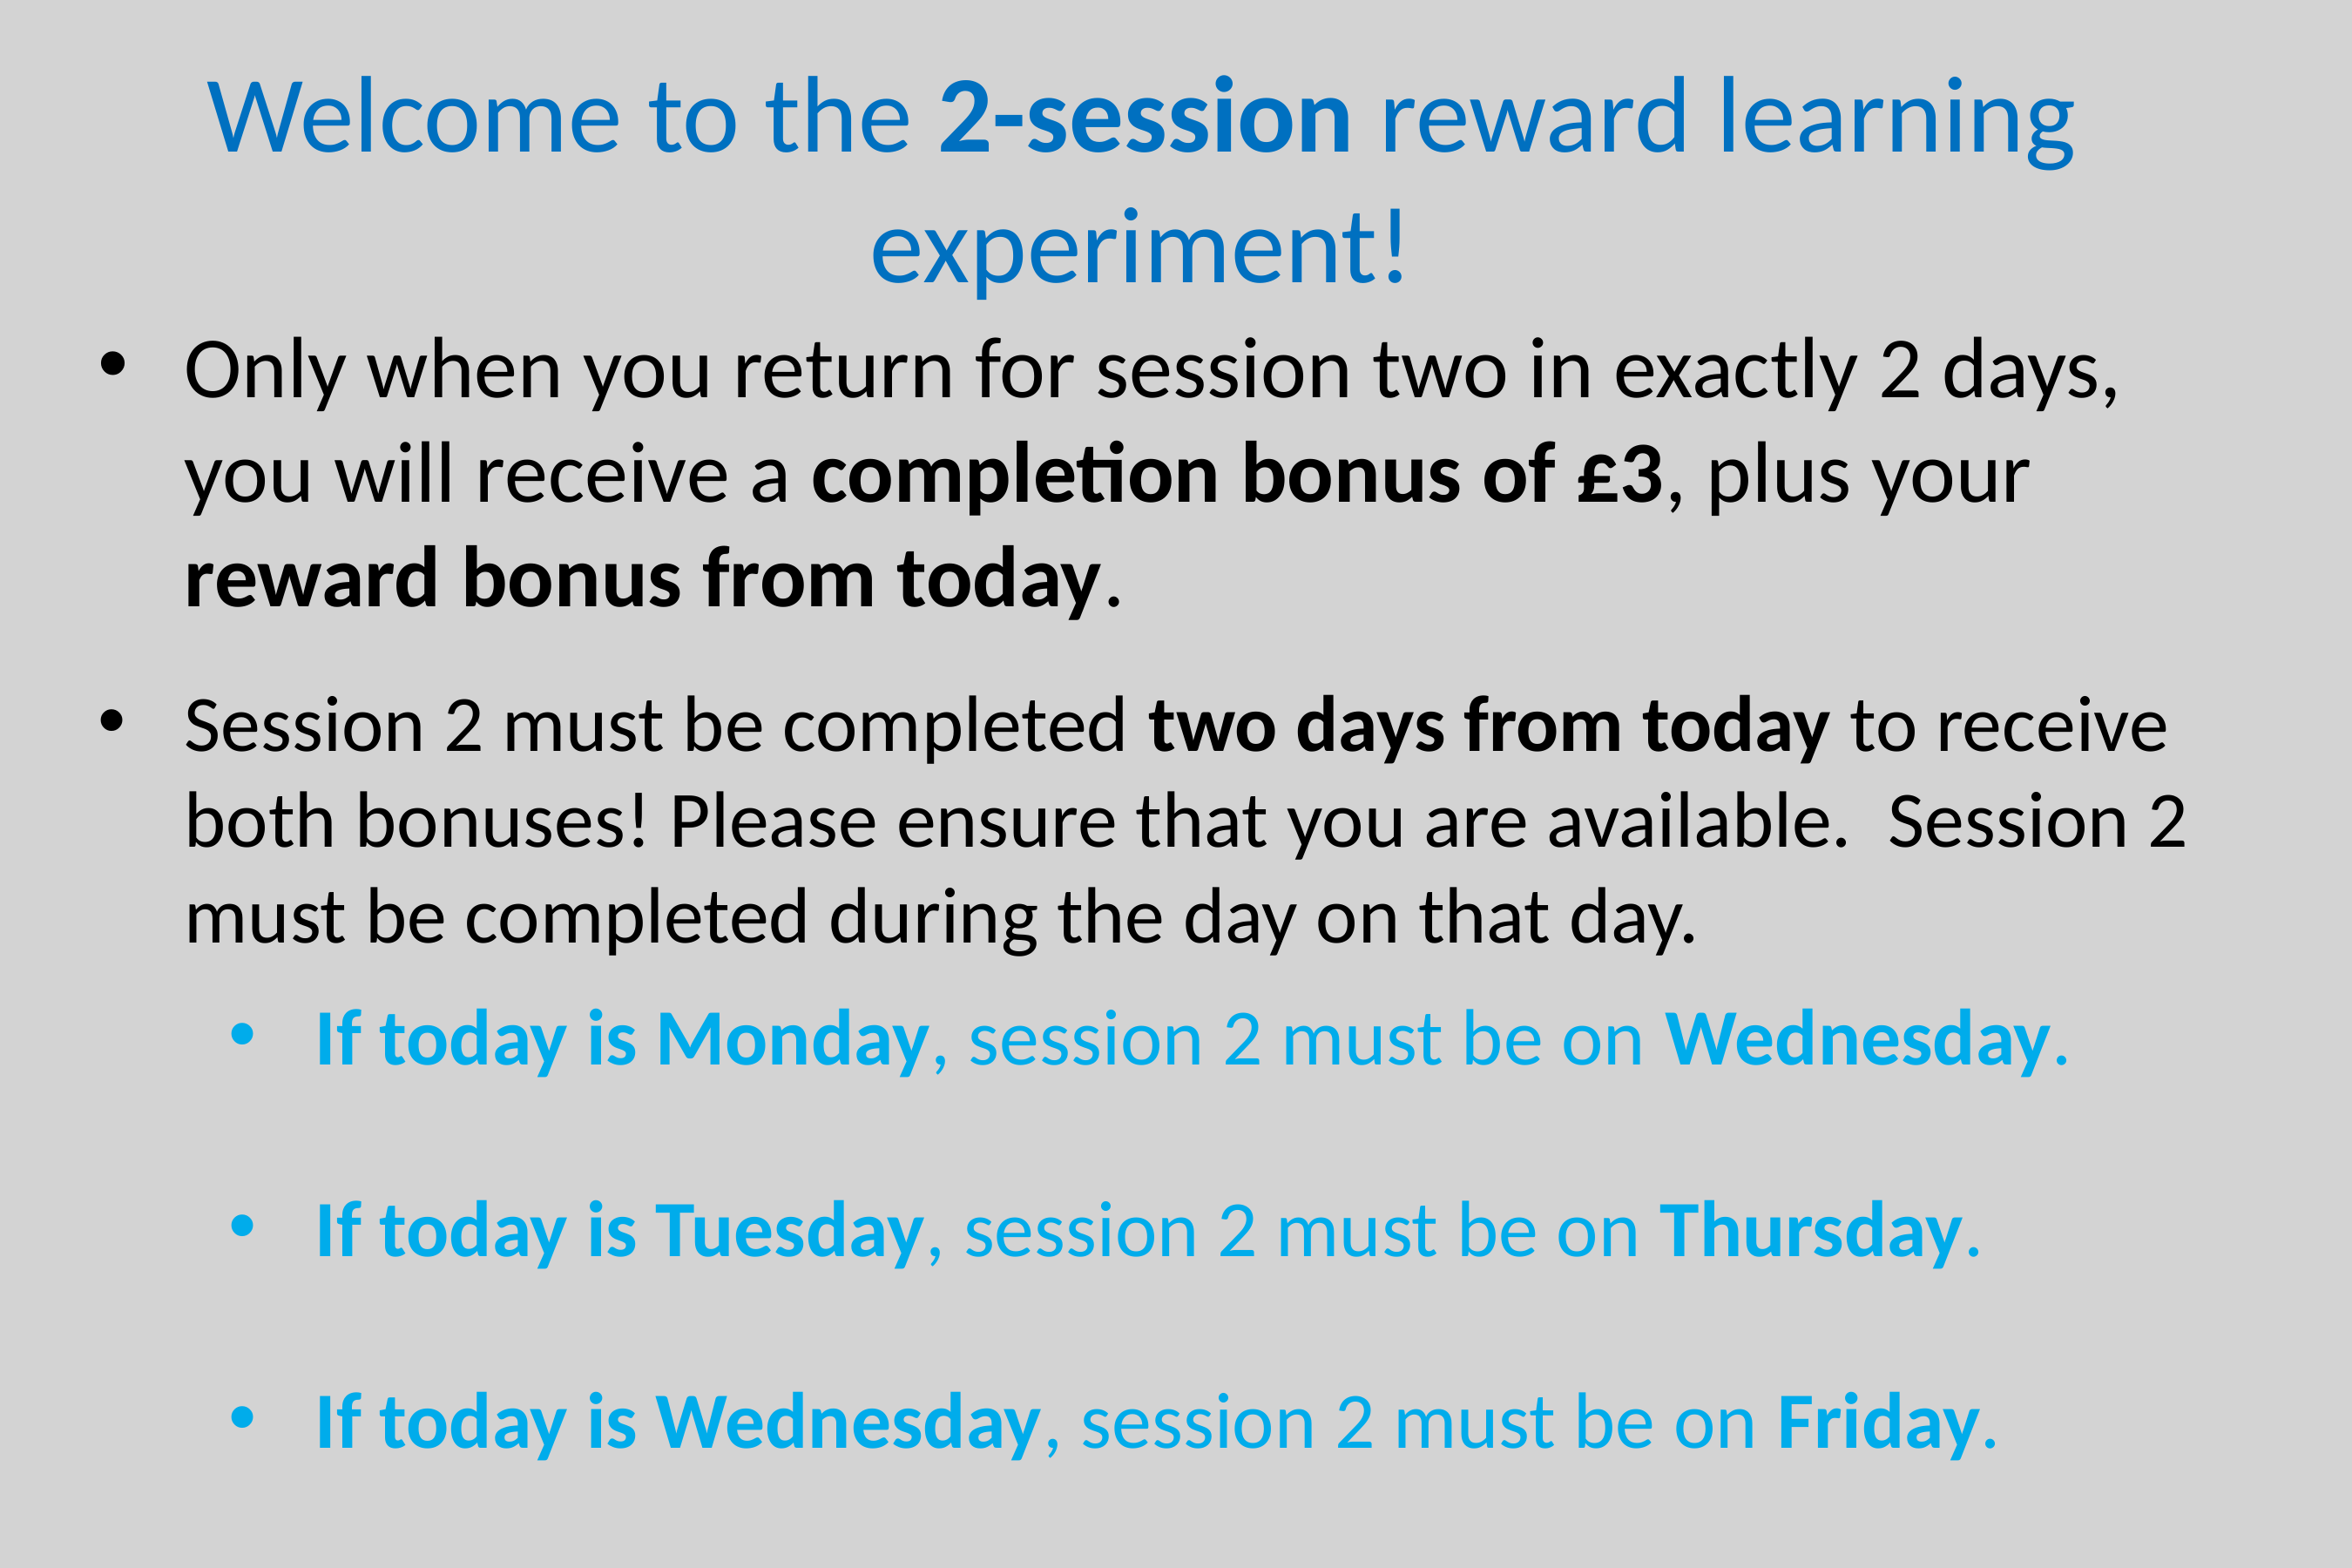

Welcome to the 2-session reward learning experiment!
Only when you return for session two in exactly 2 days, you will receive a completion bonus of £3, plus your reward bonus from today.

Session 2 must be completed two days from today to receive both bonuses! Please ensure that you are available.  Session 2 must be completed during the day on that day.

If today is Monday, session 2 must be on Wednesday.

If today is Tuesday, session 2 must be on Thursday.

If today is Wednesday, session 2 must be on Friday.